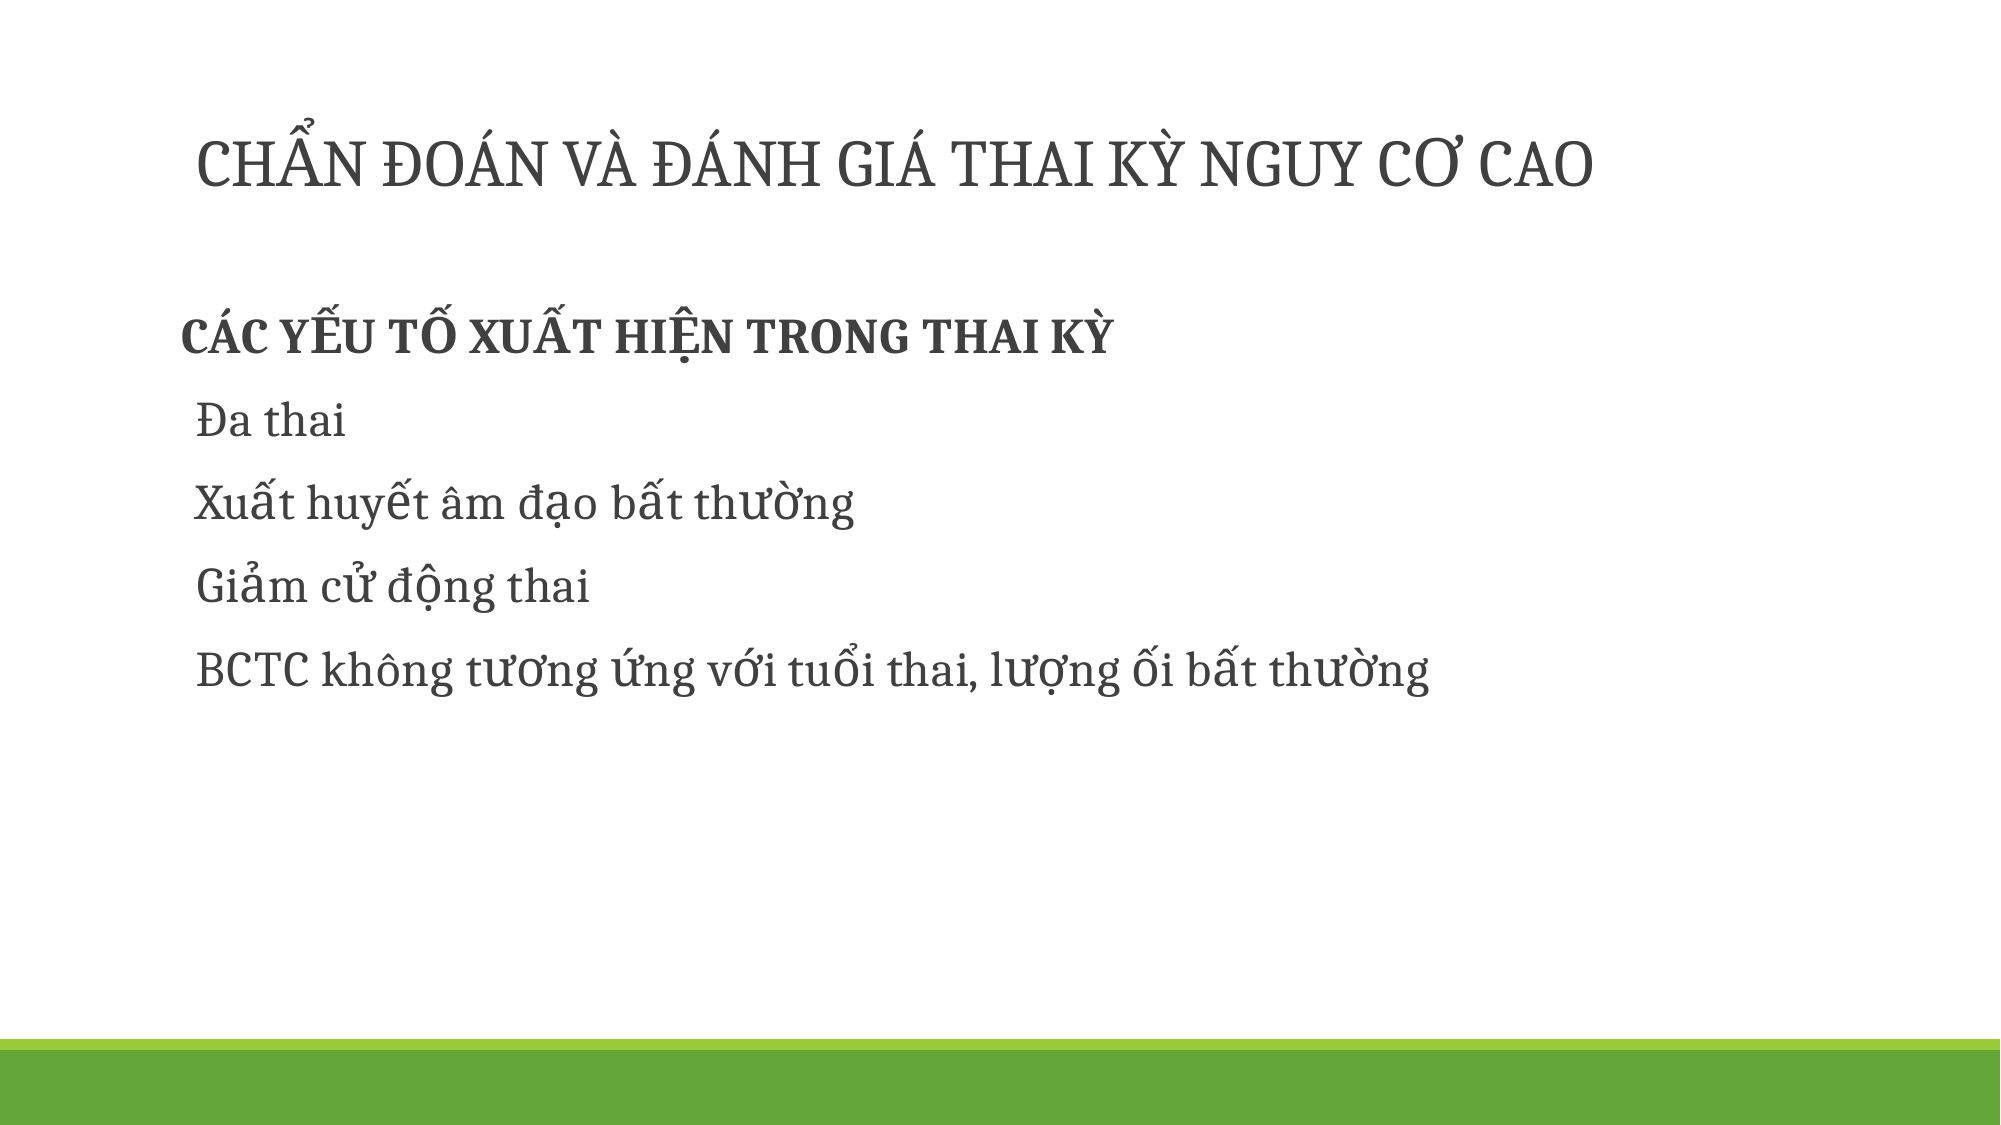

# CHẨN ĐOÁN VÀ ĐÁNH GIÁ THAI KỲ NGUY CƠ CAO
CÁC YẾU TỐ XUẤT HIỆN TRONG THAI KỲ
Đa thai
Xuất huyết âm đạo bất thường
Giảm cử động thai
BCTC không tương ứng với tuổi thai, lượng ối bất thường